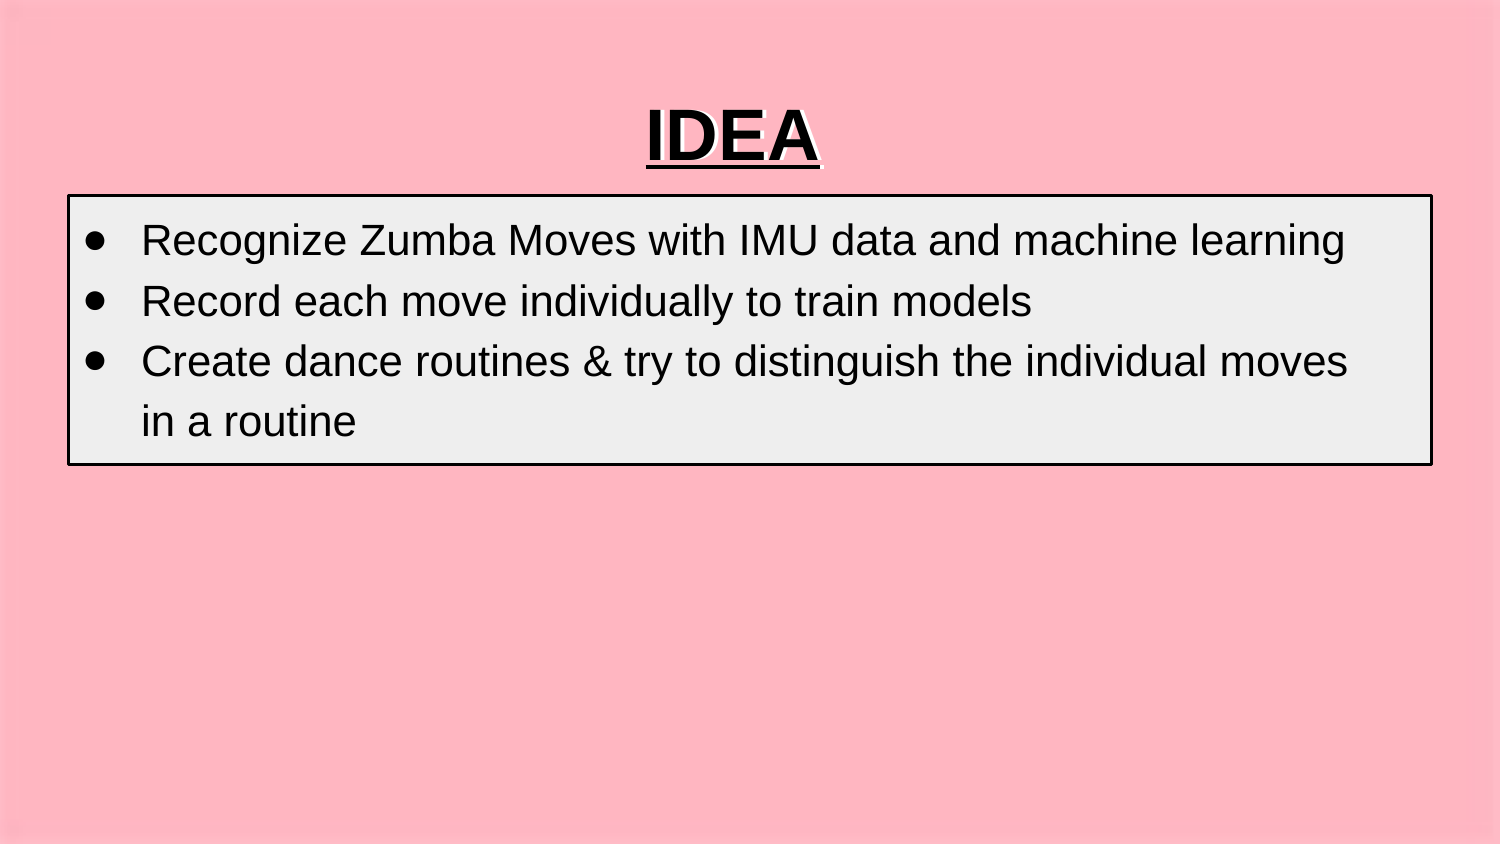

IDEA
# IDEA
Recognize Zumba Moves with IMU data and machine learning
Record each move individually to train models
Create dance routines & try to distinguish the individual moves in a routine